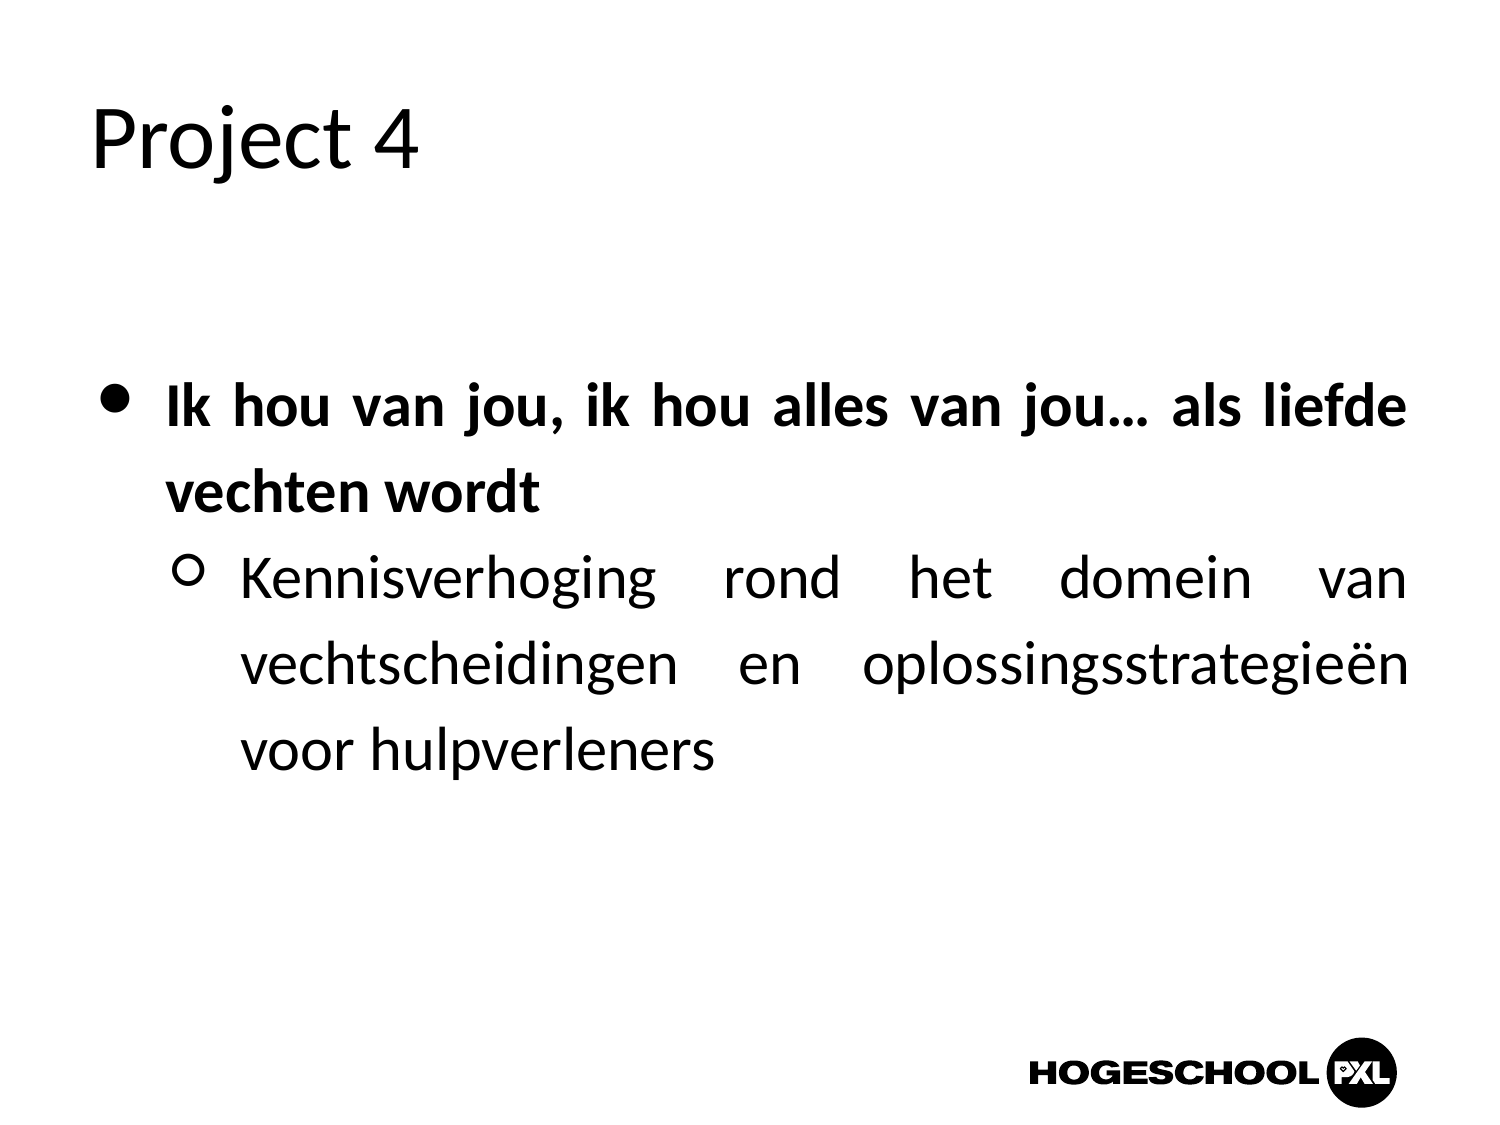

# Project 4

Ik hou van jou, ik hou alles van jou… als liefde vechten wordt
Kennisverhoging rond het domein van vechtscheidingen en oplossingsstrategieën voor hulpverleners